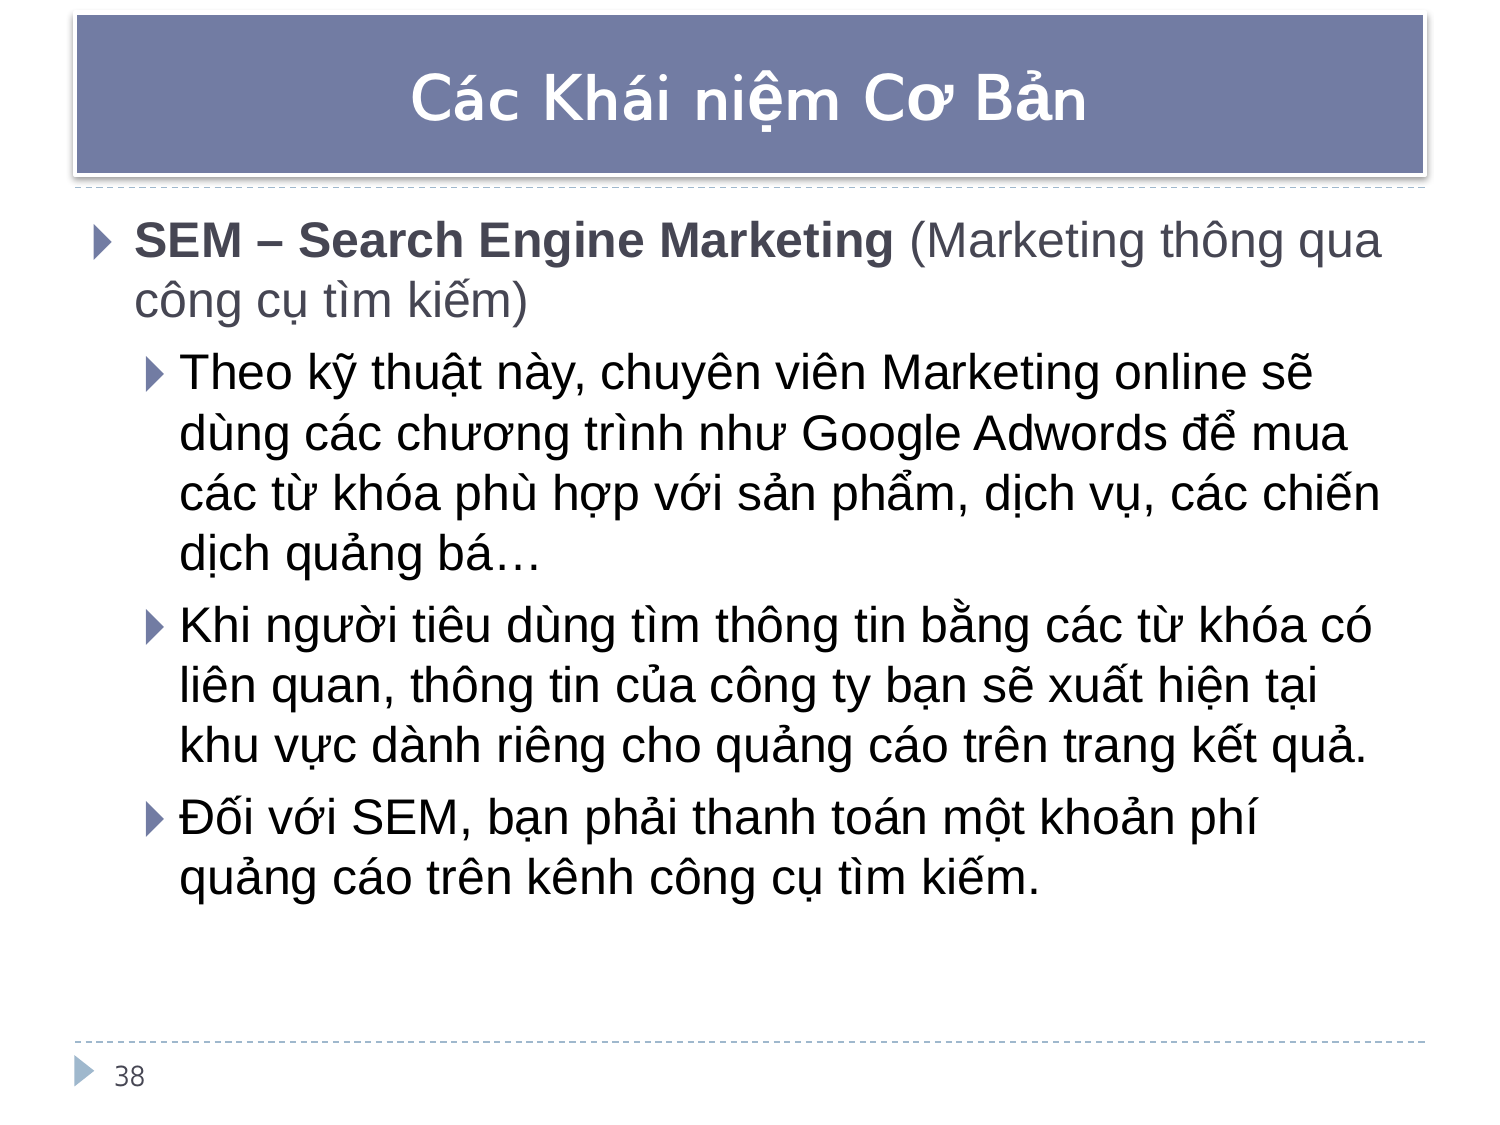

# Các Khái niệm Cơ Bản
SEM – Search Engine Marketing (Marketing thông qua công cụ tìm kiếm)
Theo kỹ thuật này, chuyên viên Marketing online sẽ dùng các chương trình như Google Adwords để mua các từ khóa phù hợp với sản phẩm, dịch vụ, các chiến
dịch quảng bá…
Khi người tiêu dùng tìm thông tin bằng các từ khóa có liên quan, thông tin của công ty bạn sẽ xuất hiện tại khu vực dành riêng cho quảng cáo trên trang kết quả.
Đối với SEM, bạn phải thanh toán một khoản phí quảng cáo trên kênh công cụ tìm kiếm.
38